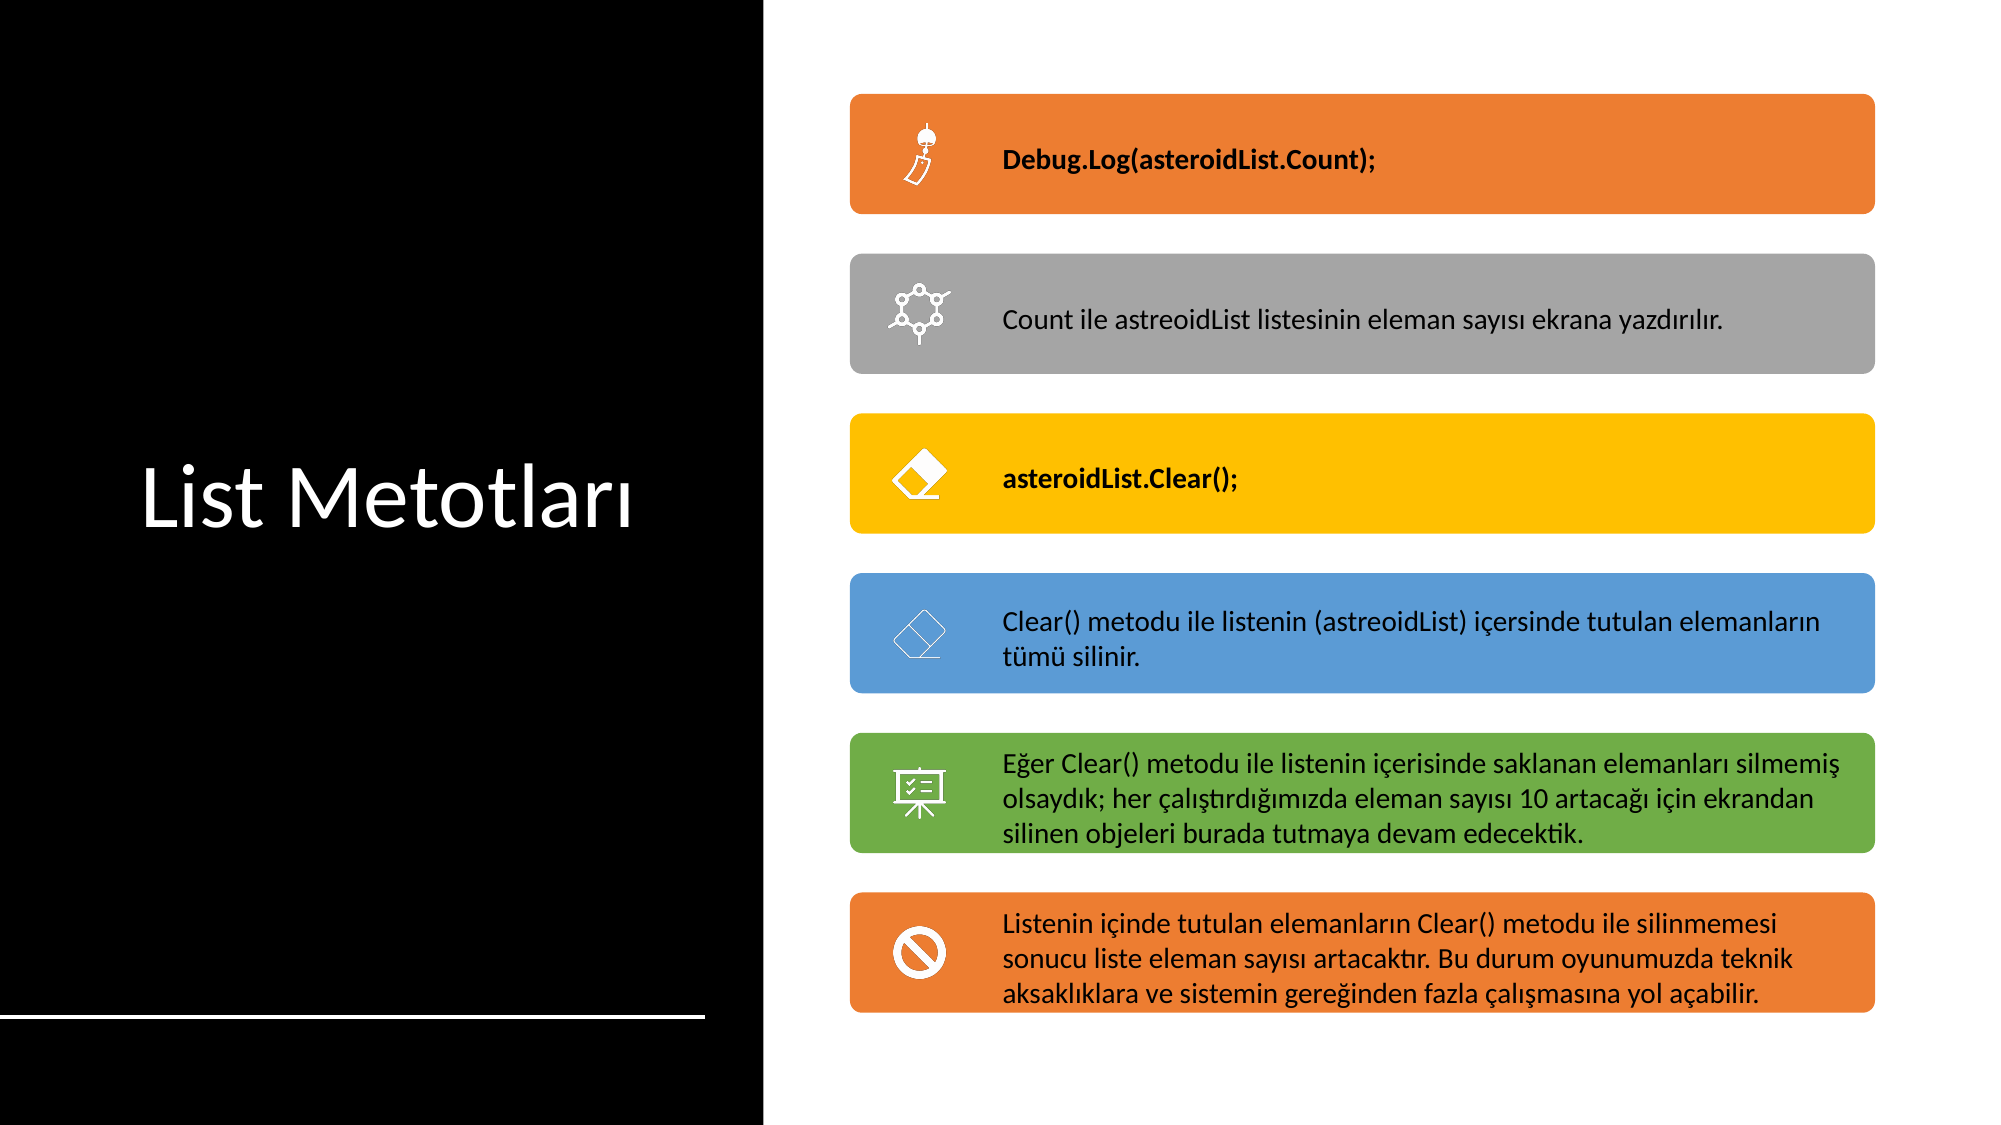

# List Metotları
Debug.Log(asteroidList.Count);
Count ile astreoidList listesinin eleman sayısı ekrana yazdırılır.
asteroidList.Clear();
Clear() metodu ile listenin (astreoidList) içersinde tutulan elemanların tümü silinir.
Eğer Clear() metodu ile listenin içerisinde saklanan elemanları silmemiş olsaydık; her çalıştırdığımızda eleman sayısı 10 artacağı için ekrandan silinen objeleri burada tutmaya devam edecektik.
Listenin içinde tutulan elemanların Clear() metodu ile silinmemesi sonucu liste eleman sayısı artacaktır. Bu durum oyunumuzda teknik aksaklıklara ve sistemin gereğinden fazla çalışmasına yol açabilir.